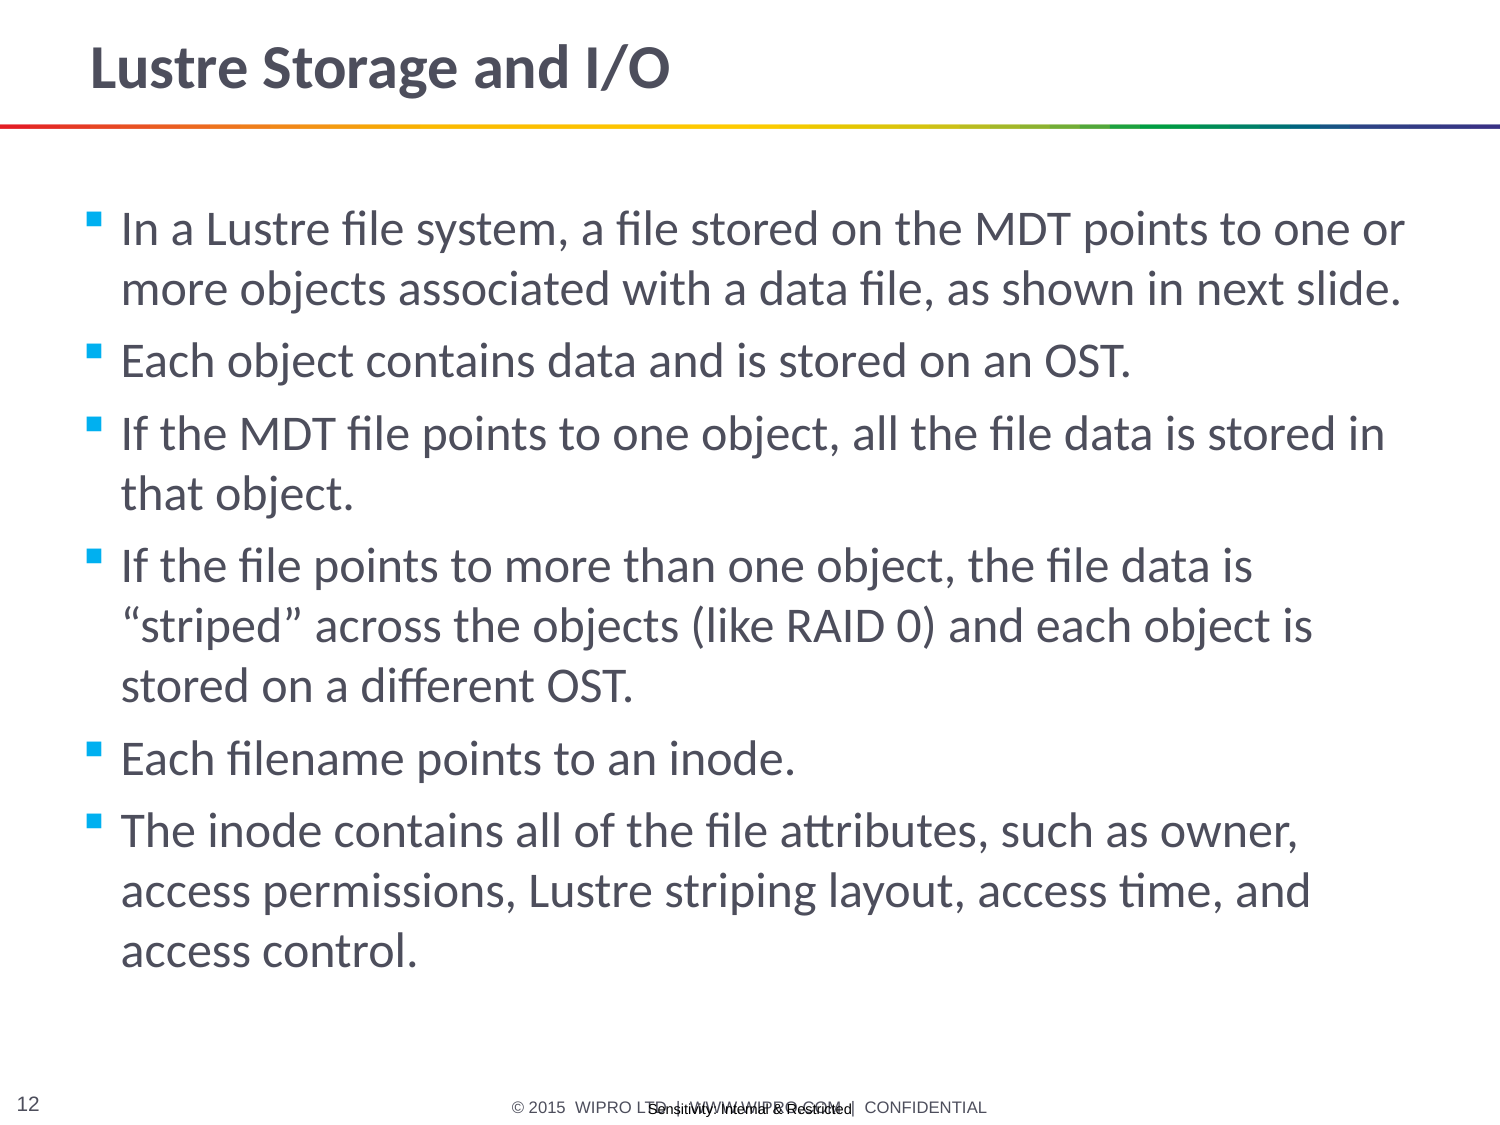

# Lustre Storage and I/O
In a Lustre file system, a file stored on the MDT points to one or more objects associated with a data file, as shown in next slide.
Each object contains data and is stored on an OST.
If the MDT file points to one object, all the file data is stored in that object.
If the file points to more than one object, the file data is “striped” across the objects (like RAID 0) and each object is stored on a different OST.
Each filename points to an inode.
The inode contains all of the file attributes, such as owner, access permissions, Lustre striping layout, access time, and access control.